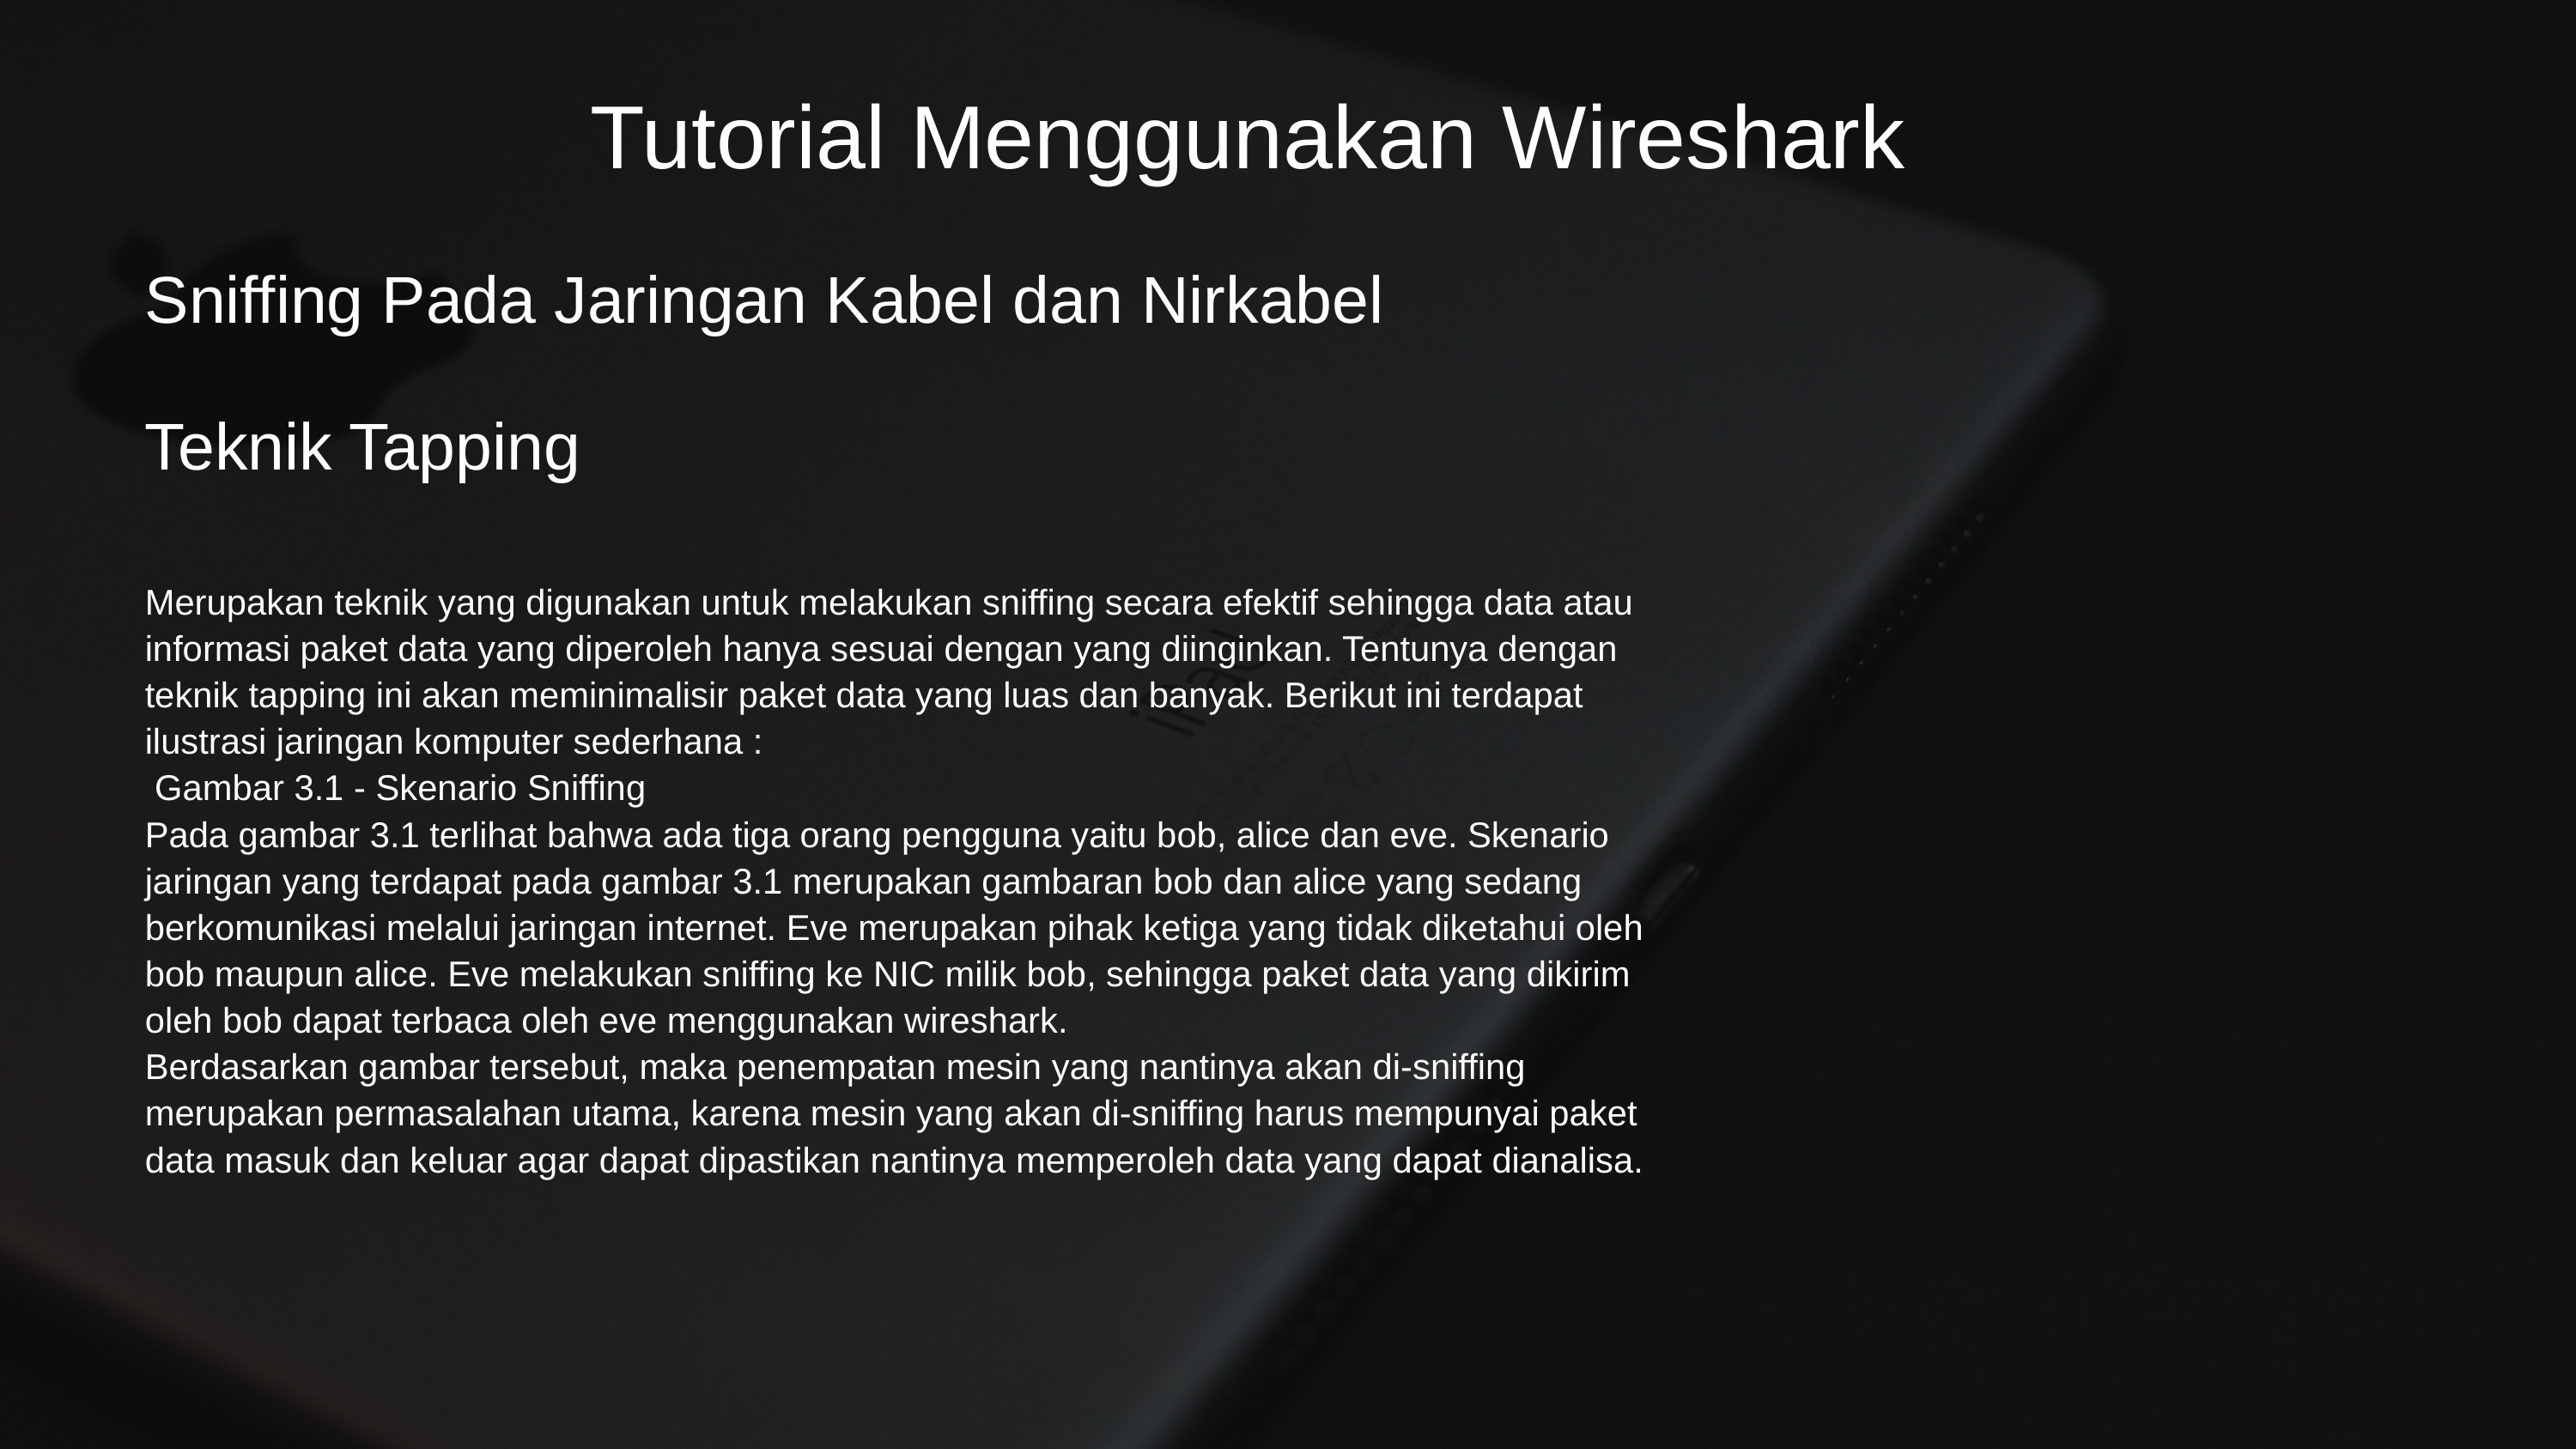

Tutorial Menggunakan Wireshark

Sniffing Pada Jaringan Kabel dan Nirkabel

Teknik Tapping

Merupakan teknik yang digunakan untuk melakukan sniffing secara efektif sehingga data atau informasi paket data yang diperoleh hanya sesuai dengan yang diinginkan. Tentunya dengan teknik tapping ini akan meminimalisir paket data yang luas dan banyak. Berikut ini terdapat ilustrasi jaringan komputer sederhana :
 Gambar 3.1 - Skenario Sniffing
Pada gambar 3.1 terlihat bahwa ada tiga orang pengguna yaitu bob, alice dan eve. Skenario jaringan yang terdapat pada gambar 3.1 merupakan gambaran bob dan alice yang sedang berkomunikasi melalui jaringan internet. Eve merupakan pihak ketiga yang tidak diketahui oleh bob maupun alice. Eve melakukan sniffing ke NIC milik bob, sehingga paket data yang dikirim oleh bob dapat terbaca oleh eve menggunakan wireshark.
Berdasarkan gambar tersebut, maka penempatan mesin yang nantinya akan di-sniffing merupakan permasalahan utama, karena mesin yang akan di-sniffing harus mempunyai paket data masuk dan keluar agar dapat dipastikan nantinya memperoleh data yang dapat dianalisa.